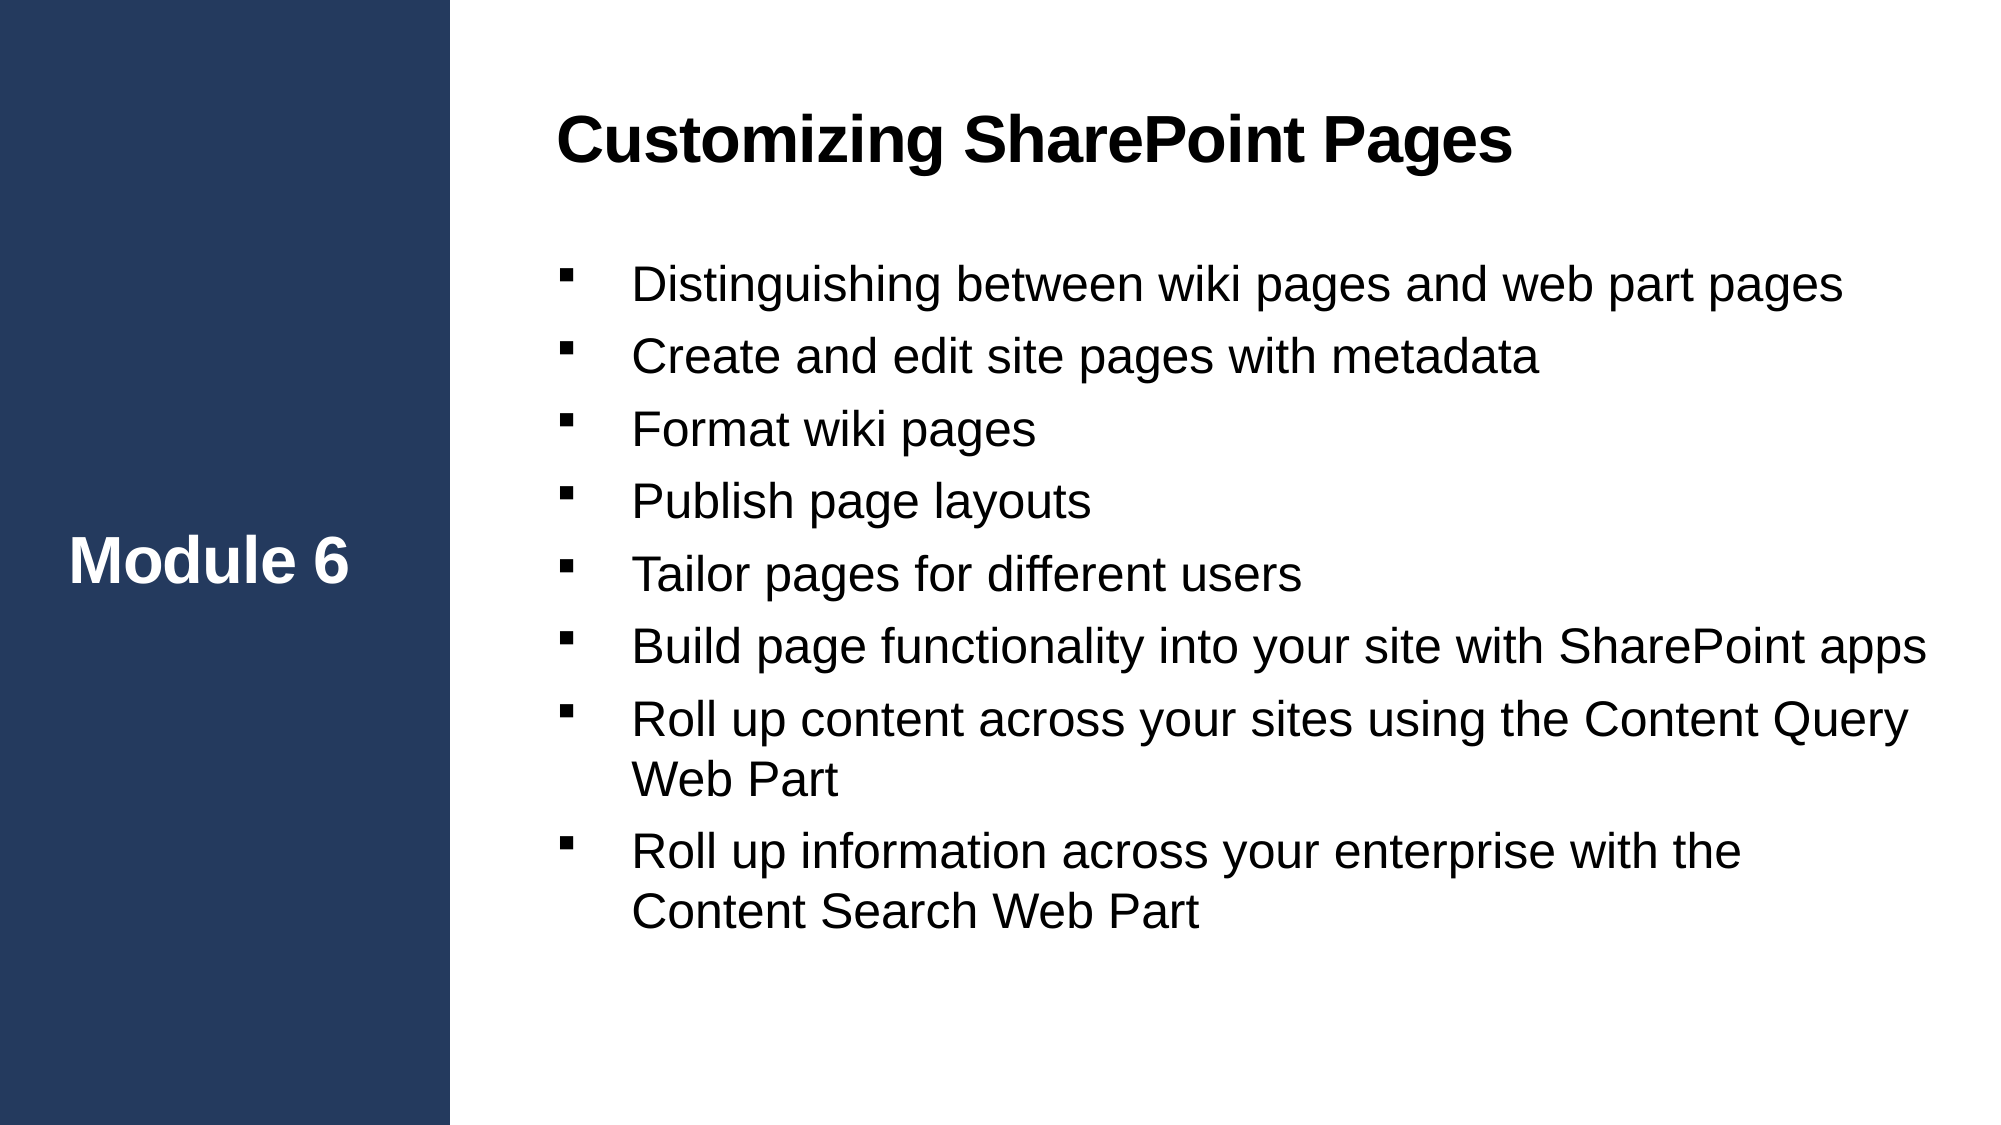

Customizing SharePoint Pages
Distinguishing between wiki pages and web part pages
Create and edit site pages with metadata
Format wiki pages
Publish page layouts
Tailor pages for different users
Build page functionality into your site with SharePoint apps
Roll up content across your sites using the Content Query Web Part
Roll up information across your enterprise with the Content Search Web Part
# Module 6